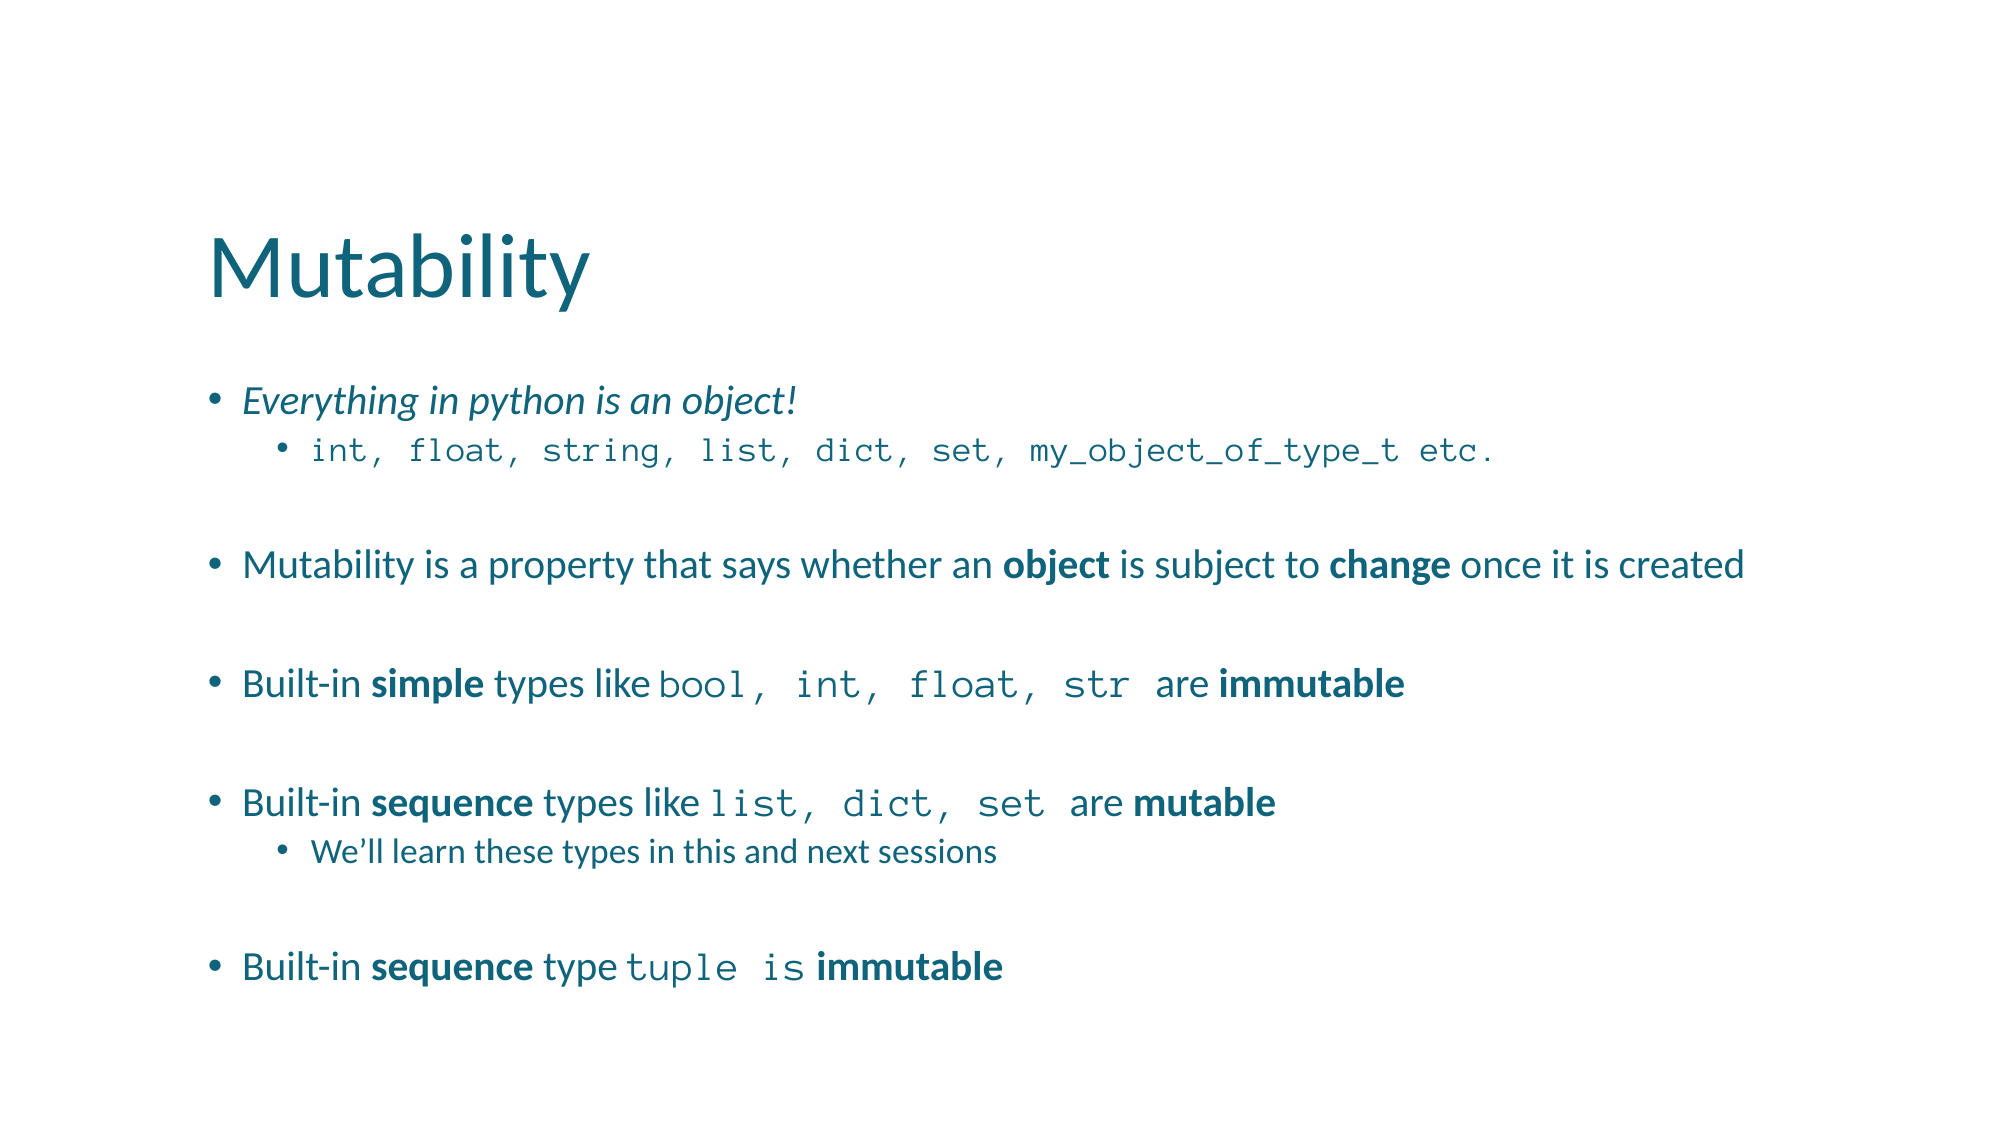

# Mutability
Everything in python is an object!
int, float, string, list, dict, set, my_object_of_type_t etc.

Mutability is a property that says whether an object is subject to change once it is created

Built-in simple types like bool, int, float, str are immutable

Built-in sequence types like list, dict, set are mutable
We’ll learn these types in this and next sessions

Built-in sequence type tuple is immutable